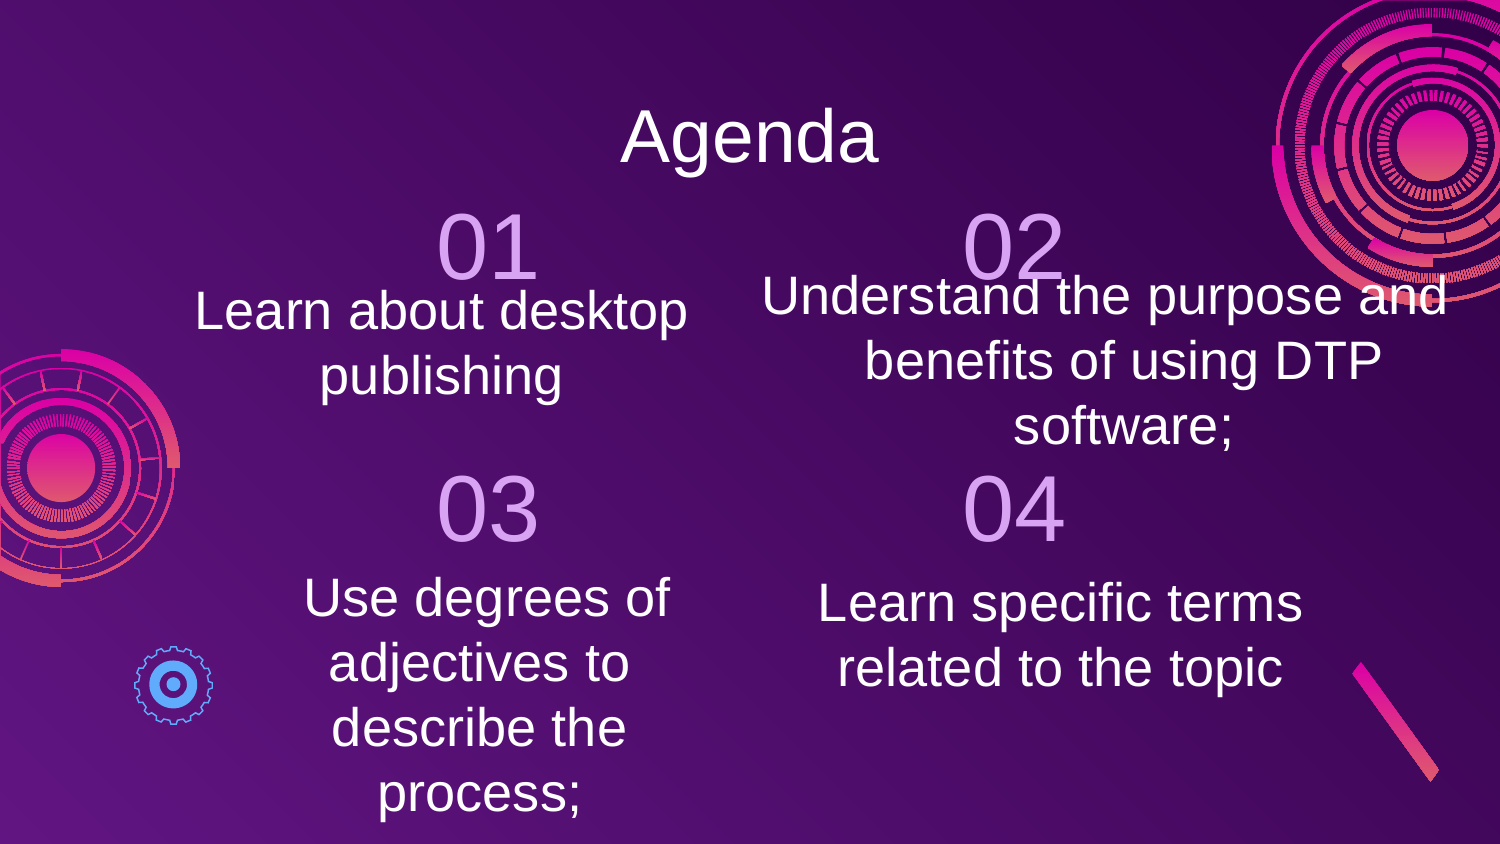

# Agenda
02
01
Understand the purpose and benefits of using DTP software;
Learn about desktop publishing
03
04
 Use degrees of adjectives to describe the process;
Learn specific terms related to the topic